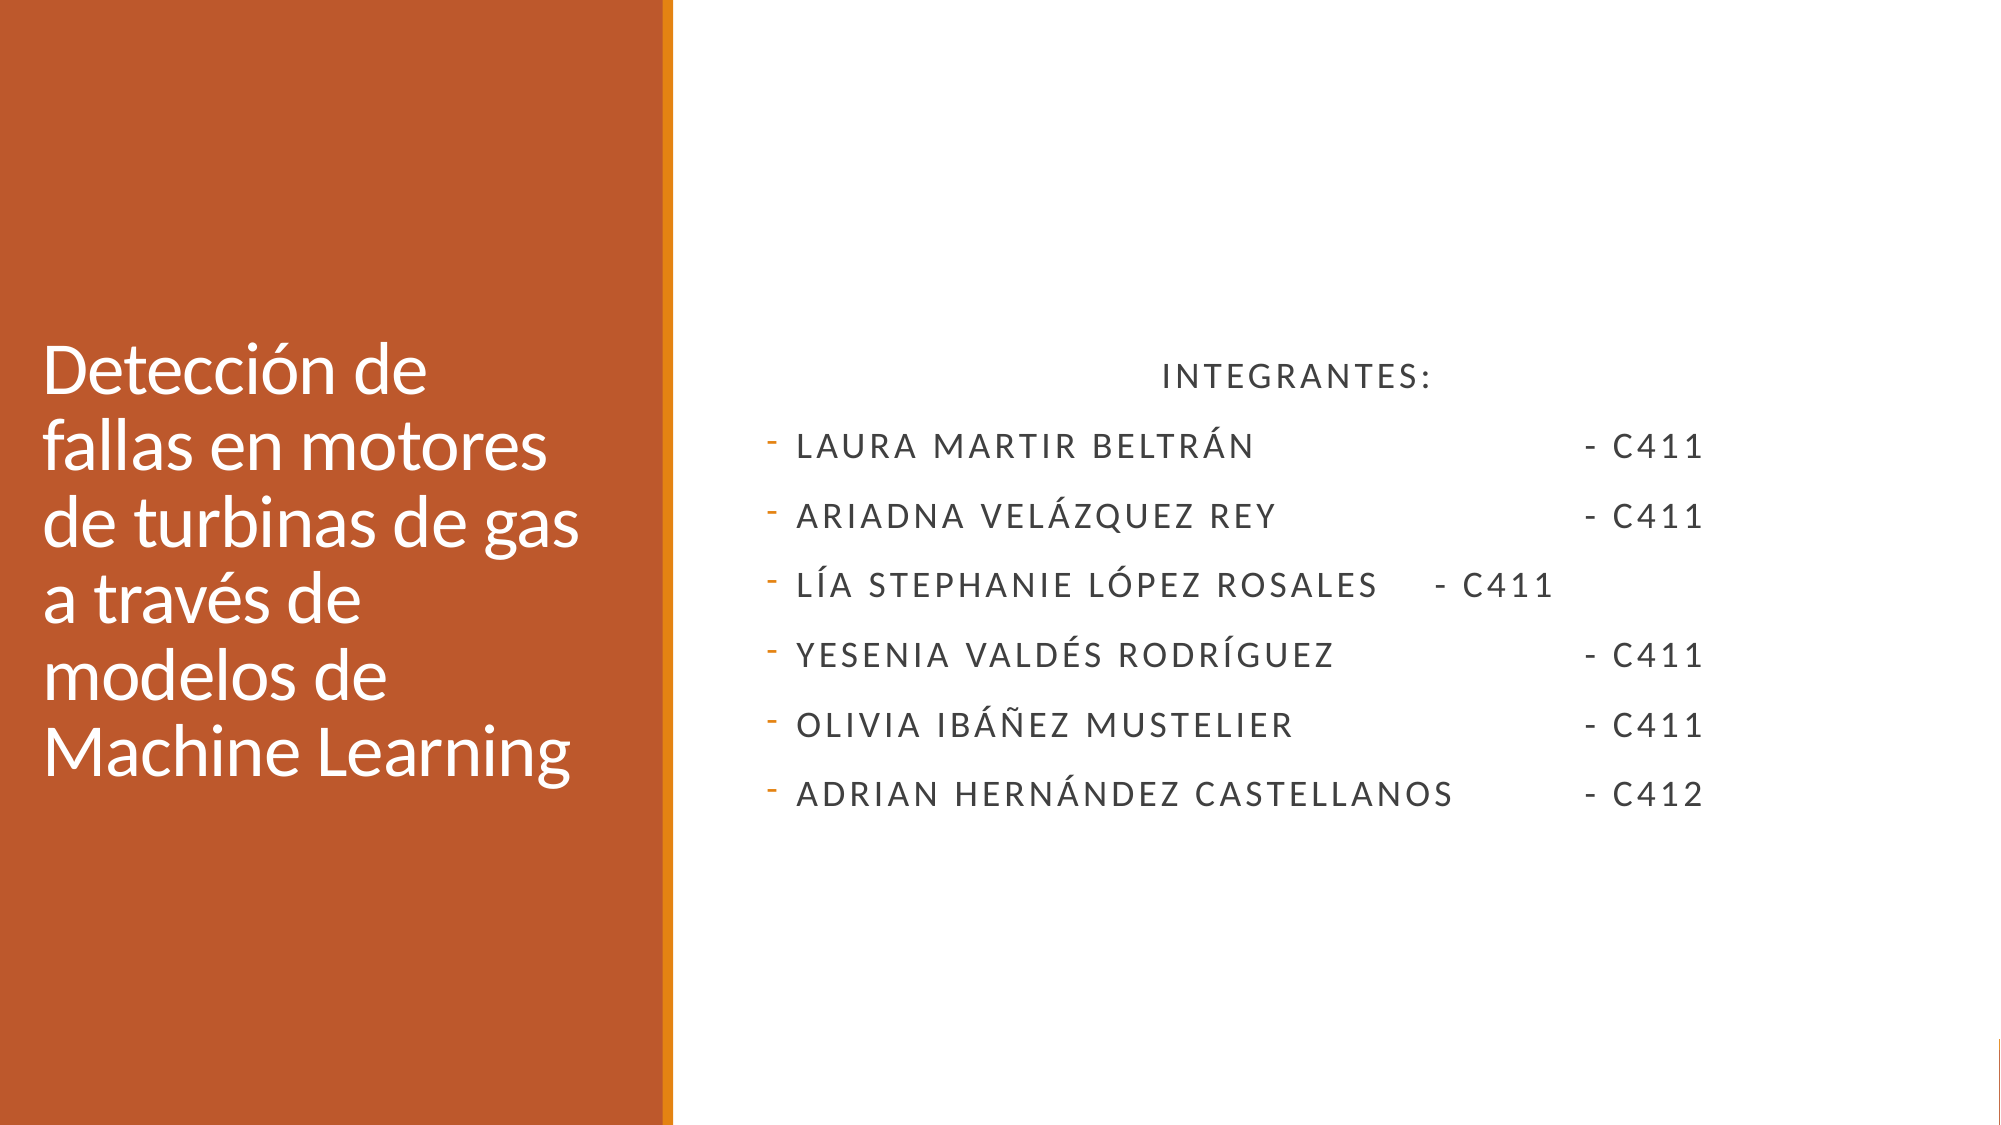

# Detección de fallas en motores de turbinas de gas a través de modelos de Machine Learning
Integrantes:
Laura martir beltrán		   - C411
Ariadna Velázquez rey		   - C411
Lía Stephanie López rosales	   - C411
Yesenia Valdés rodríguez		   - C411
Olivia Ibáñez mustelier		   - C411
Adrian Hernández castellanos	   - C412